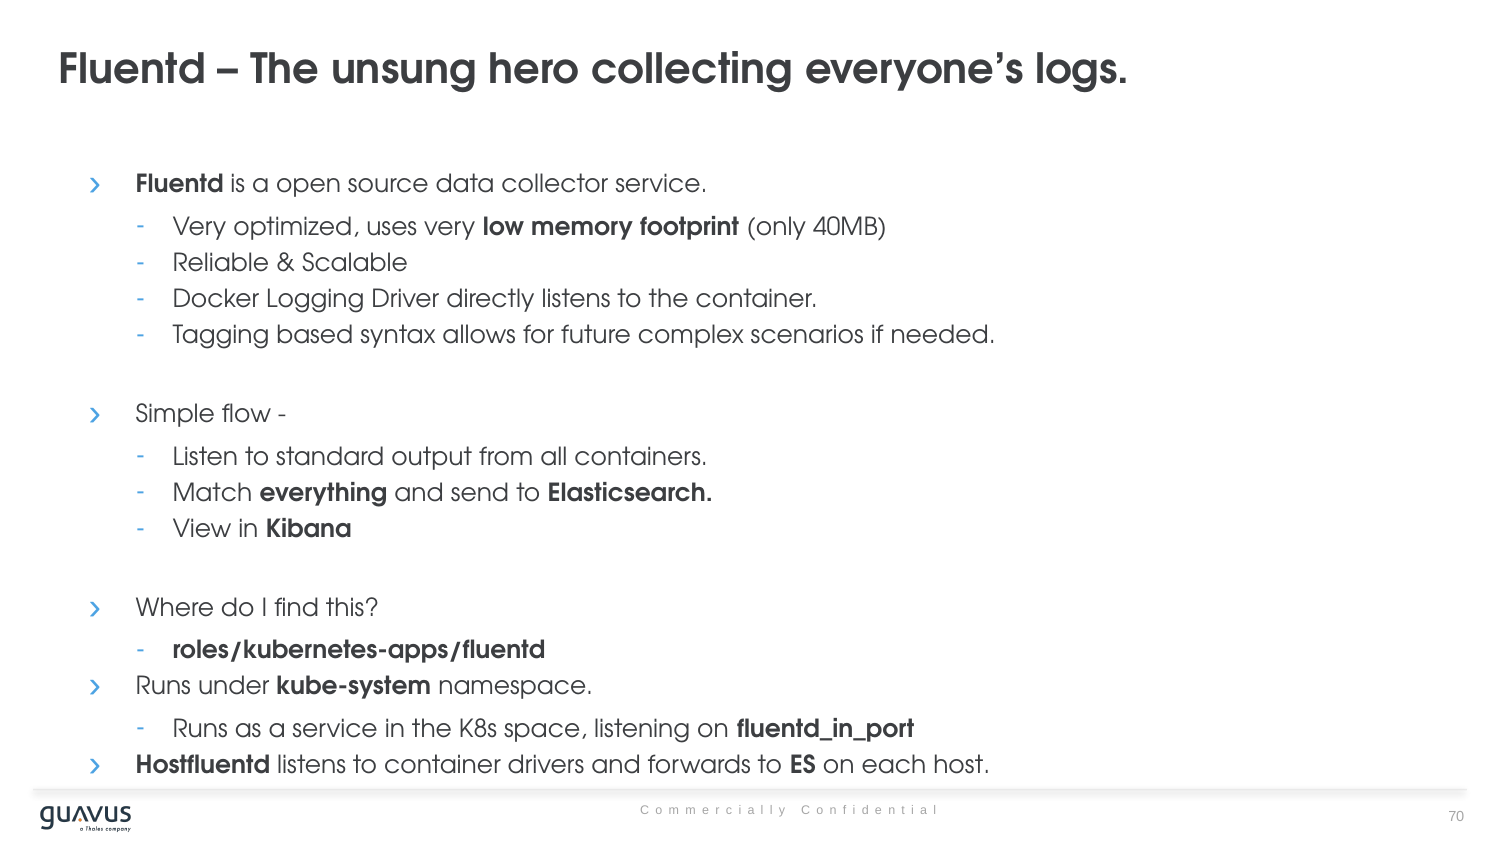

# Fluentd – The unsung hero collecting everyone’s logs.
Fluentd is a open source data collector service.
Very optimized, uses very low memory footprint (only 40MB)
Reliable & Scalable
Docker Logging Driver directly listens to the container.
Tagging based syntax allows for future complex scenarios if needed.

Simple flow -
Listen to standard output from all containers.
Match everything and send to Elasticsearch.
View in Kibana

Where do I find this?
roles/kubernetes-apps/fluentd
Runs under kube-system namespace.
Runs as a service in the K8s space, listening on fluentd_in_port
Hostfluentd listens to container drivers and forwards to ES on each host.